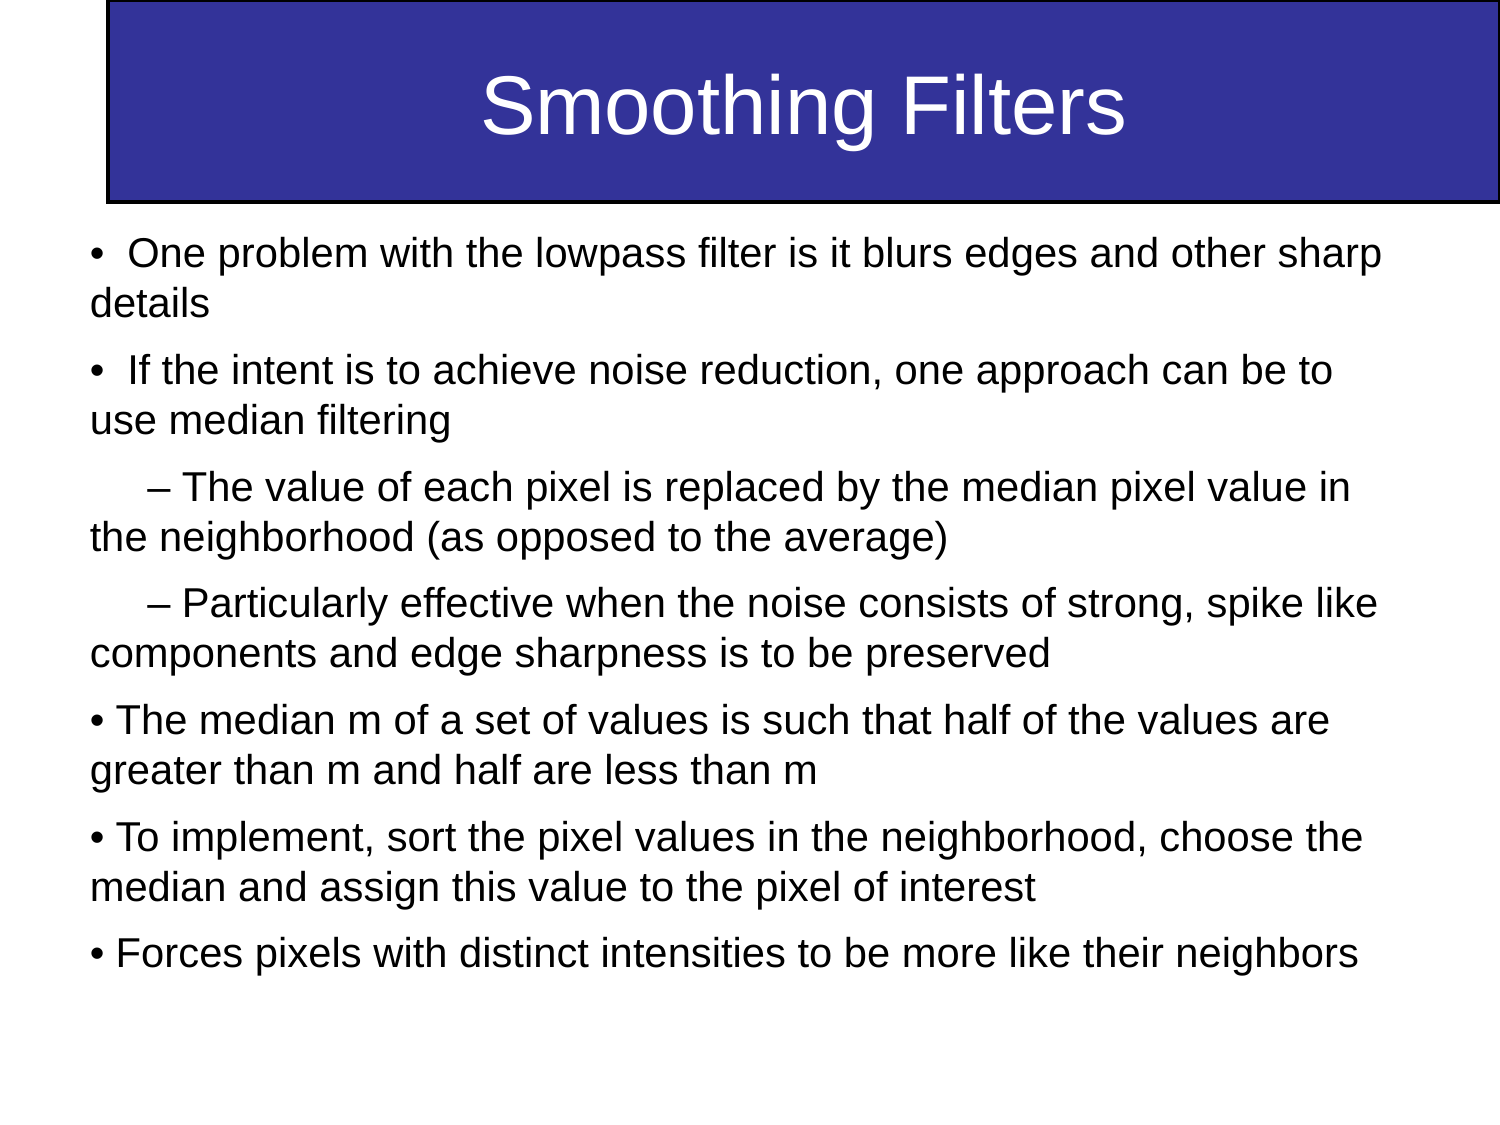

Smoothing Filters
•  One problem with the lowpass filter is it blurs edges and other sharp details
•  If the intent is to achieve noise reduction, one approach can be to use median filtering
     – The value of each pixel is replaced by the median pixel value in the neighborhood (as opposed to the average)
     – Particularly effective when the noise consists of strong, spike like components and edge sharpness is to be preserved
• The median m of a set of values is such that half of the values are greater than m and half are less than m
• To implement, sort the pixel values in the neighborhood, choose the median and assign this value to the pixel of interest
• Forces pixels with distinct intensities to be more like their neighbors